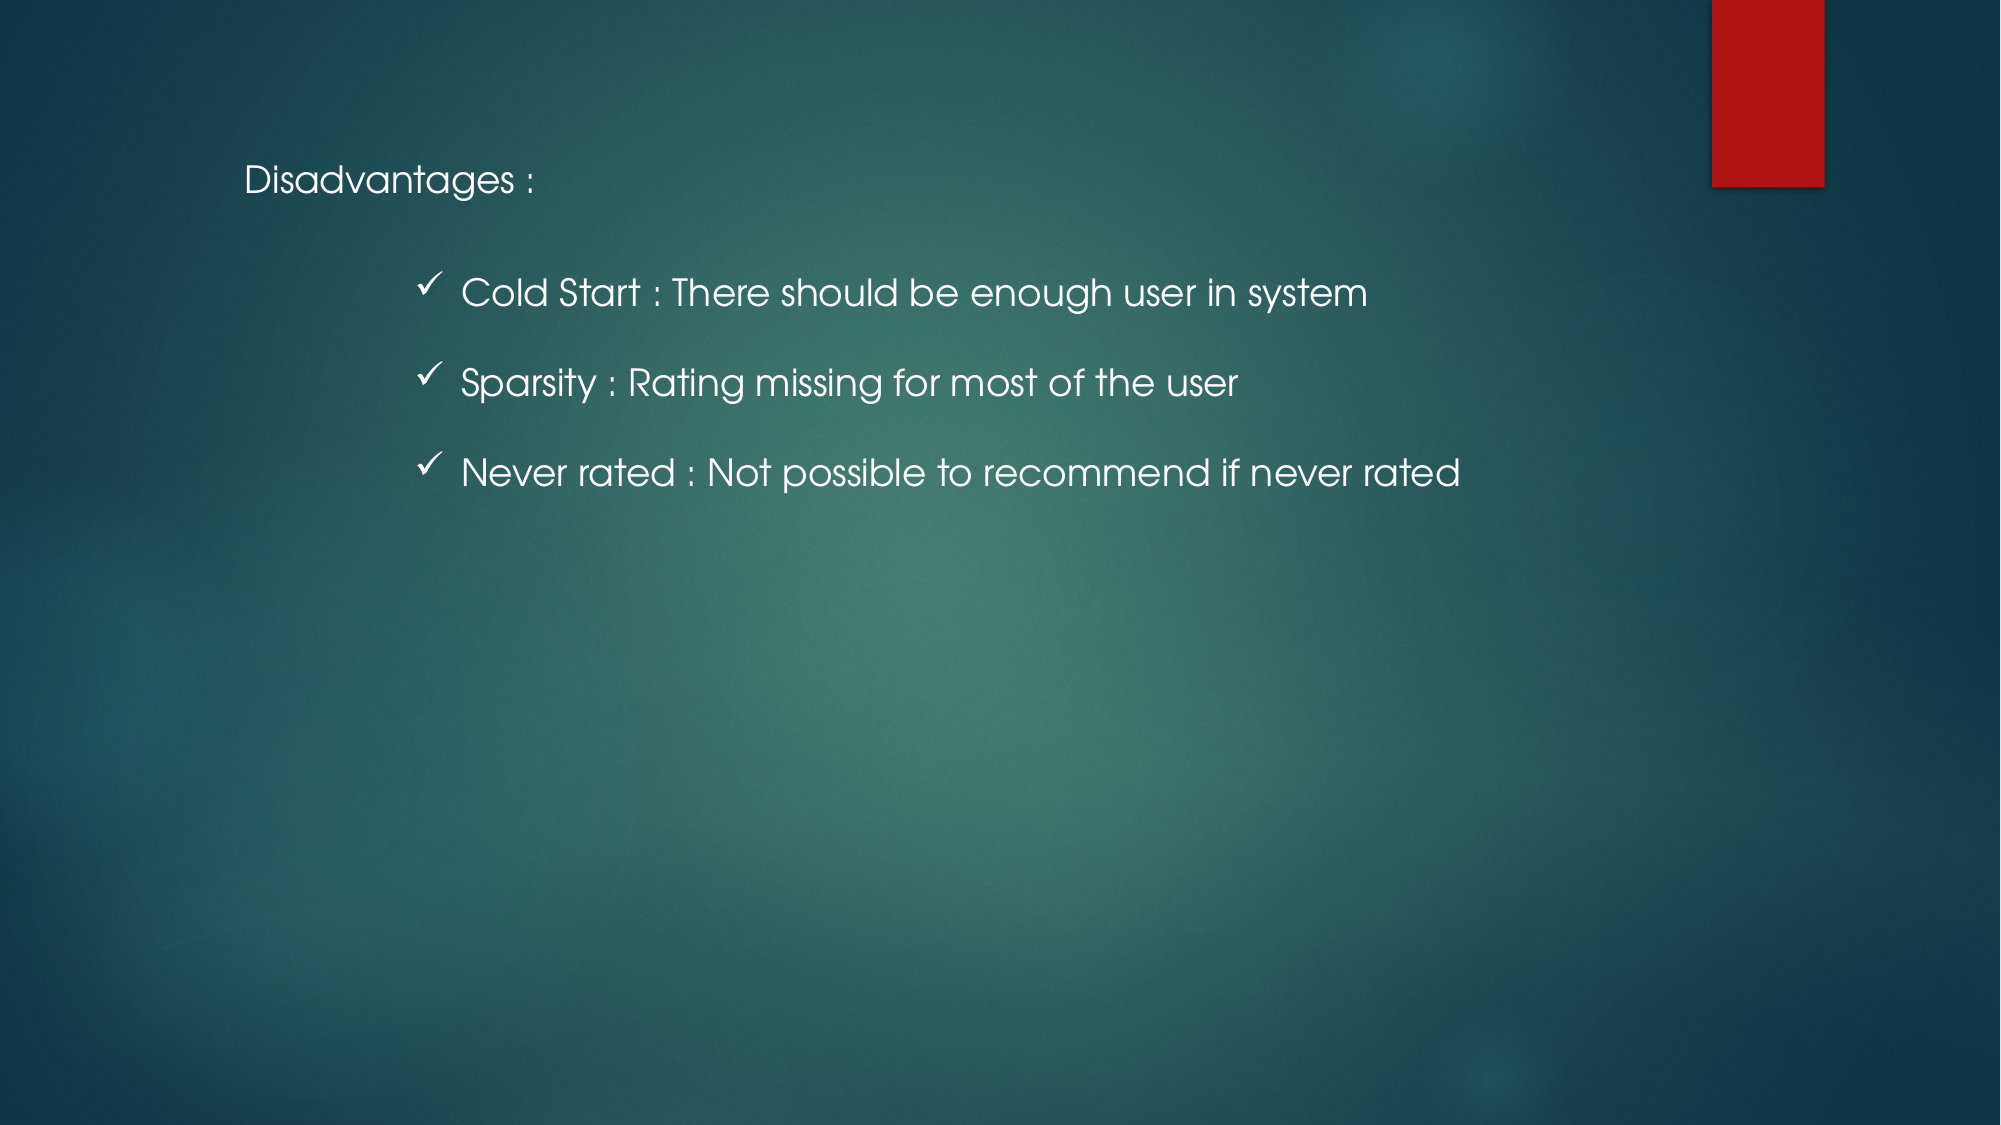

Disadvantages :
Cold Start : There should be enough user in system

Sparsity : Rating missing for most of the user

Never rated : Not possible to recommend if never rated